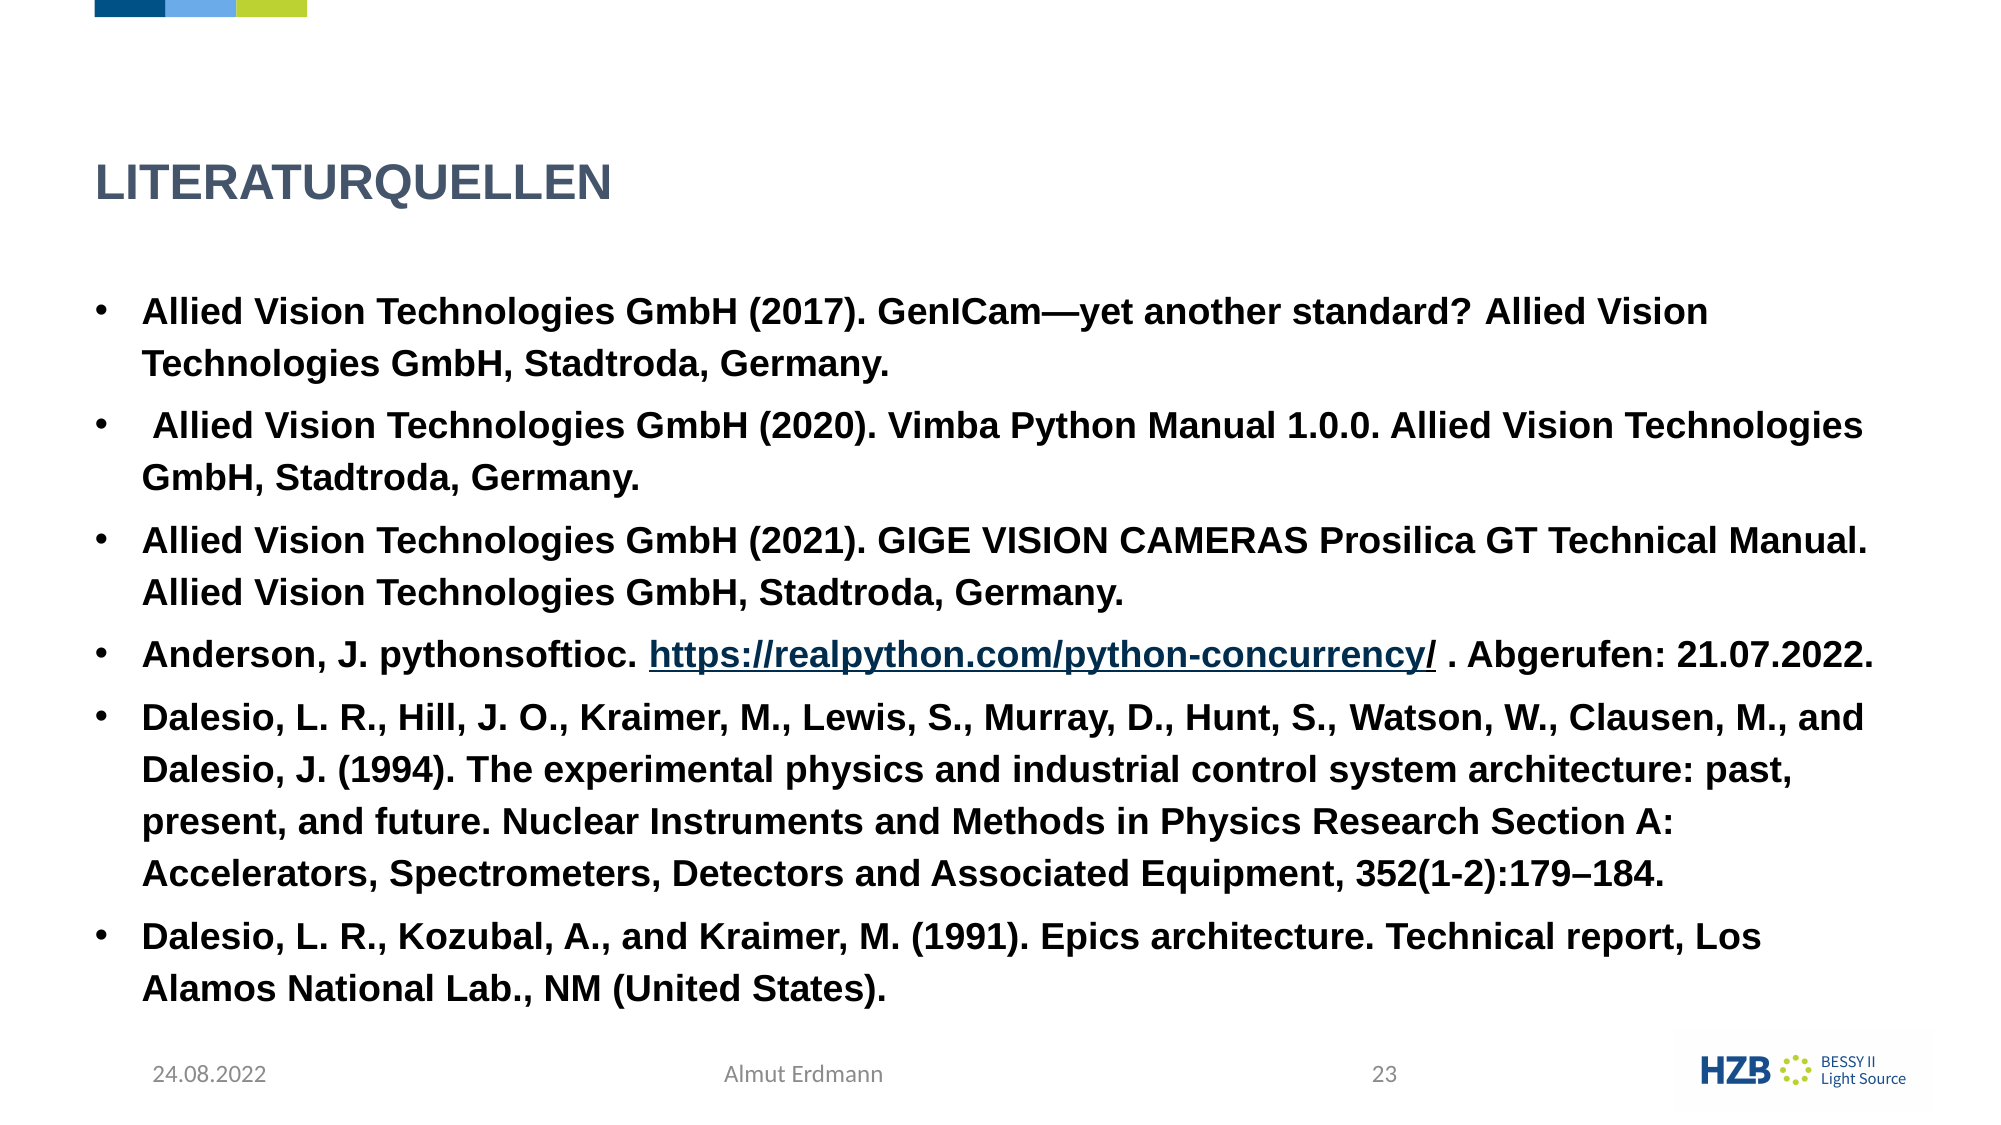

# Literaturquellen
Allied Vision Technologies GmbH (2017). GenICam—yet another standard? Allied Vision Technologies GmbH, Stadtroda, Germany.
 Allied Vision Technologies GmbH (2020). Vimba Python Manual 1.0.0. Allied Vision Technologies GmbH, Stadtroda, Germany.
Allied Vision Technologies GmbH (2021). GIGE VISION CAMERAS Prosilica GT Technical Manual. Allied Vision Technologies GmbH, Stadtroda, Germany.
Anderson, J. pythonsoftioc. https://realpython.com/python-concurrency/ . Abgerufen: 21.07.2022.
Dalesio, L. R., Hill, J. O., Kraimer, M., Lewis, S., Murray, D., Hunt, S., Watson, W., Clausen, M., and Dalesio, J. (1994). The experimental physics and industrial control system architecture: past, present, and future. Nuclear Instruments and Methods in Physics Research Section A: Accelerators, Spectrometers, Detectors and Associated Equipment, 352(1-2):179–184.
Dalesio, L. R., Kozubal, A., and Kraimer, M. (1991). Epics architecture. Technical report, Los Alamos National Lab., NM (United States).

24.08.2022
Almut Erdmann
23